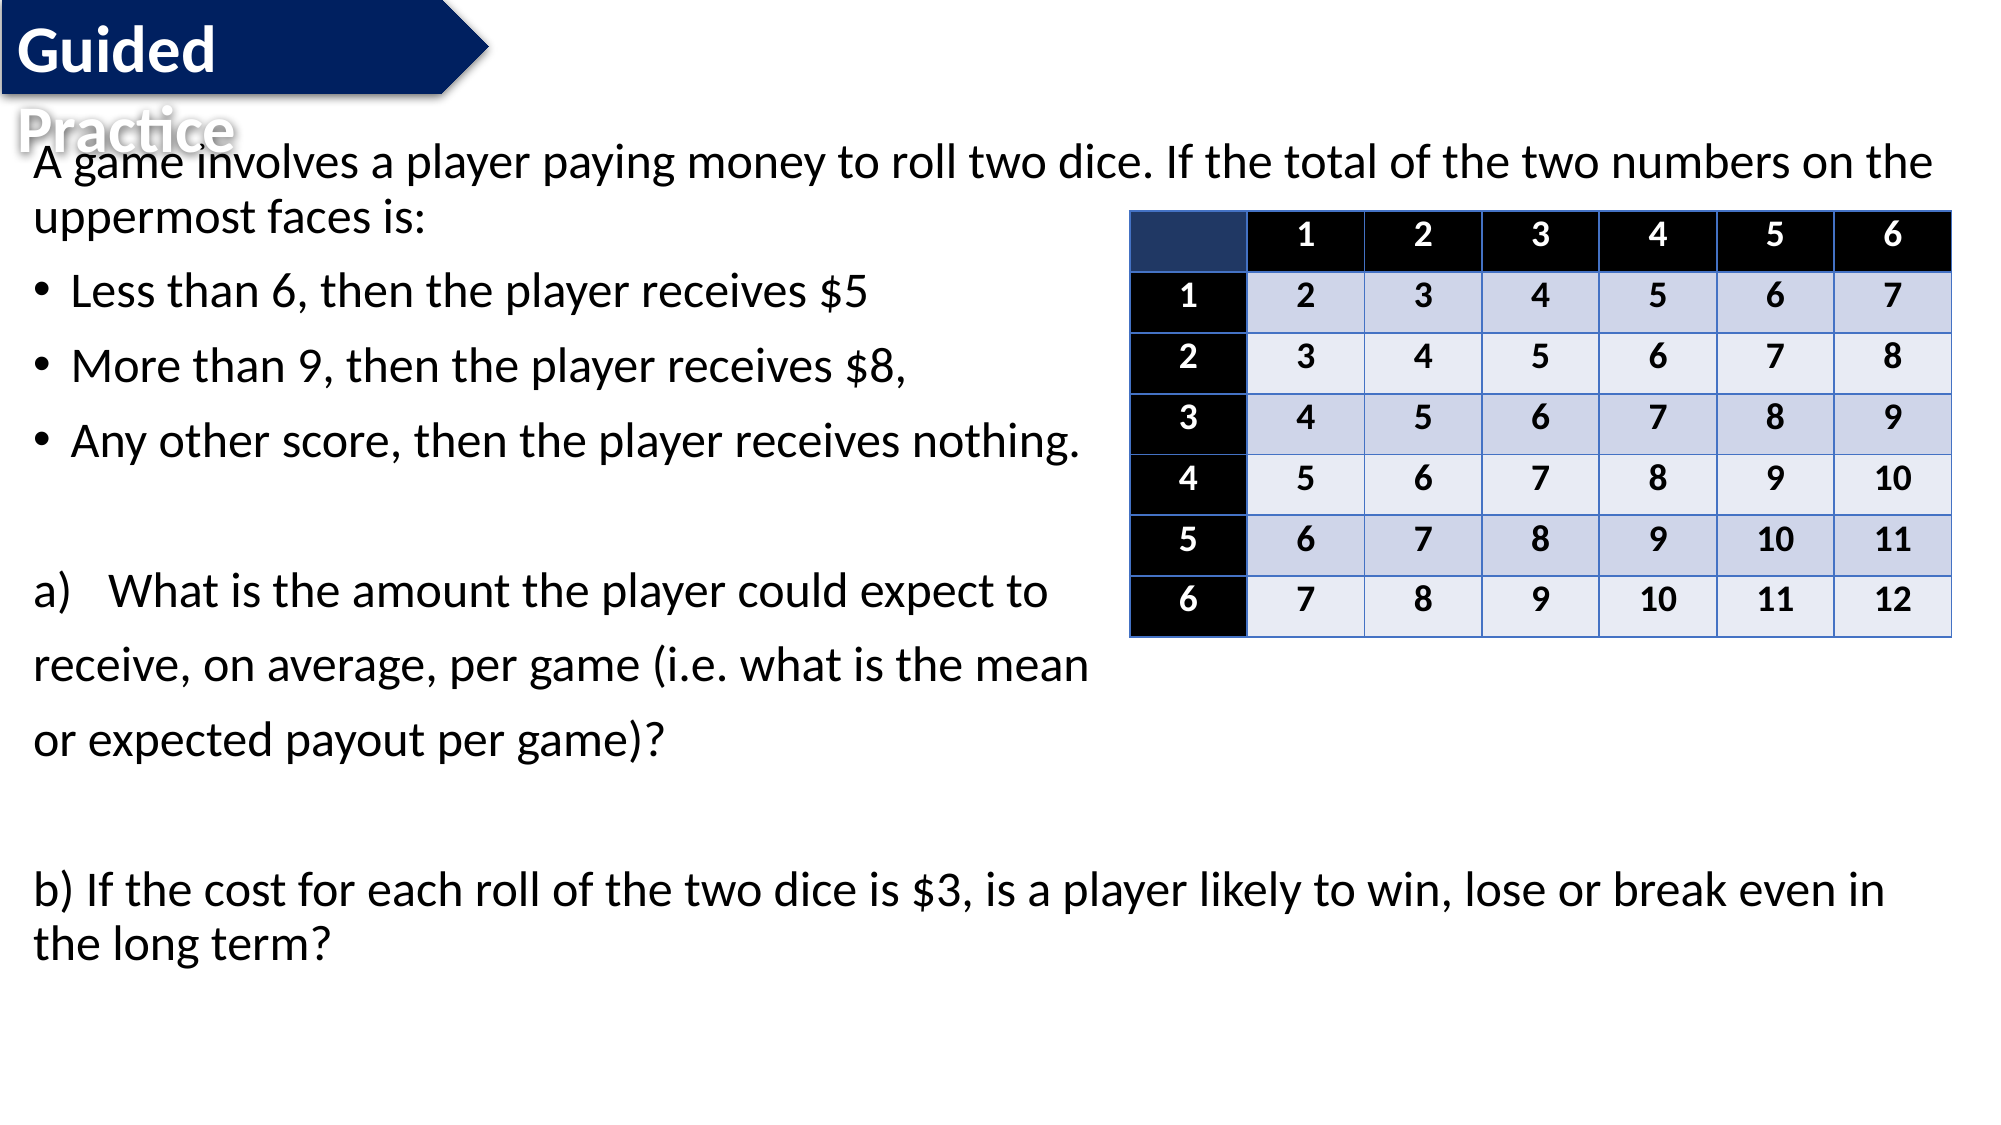

Guided Practice
A game involves a player paying money to roll two dice. If the total of the two numbers on the uppermost faces is:
Less than 6, then the player receives $5
More than 9, then the player receives $8,
Any other score, then the player receives nothing.

What is the amount the player could expect to
receive, on average, per game (i.e. what is the mean
or expected payout per game)?

b) If the cost for each roll of the two dice is $3, is a player likely to win, lose or break even in the long term?
|  | 1 | 2 | 3 | 4 | 5 | 6 |
| --- | --- | --- | --- | --- | --- | --- |
| 1 | 2 | 3 | 4 | 5 | 6 | 7 |
| 2 | 3 | 4 | 5 | 6 | 7 | 8 |
| 3 | 4 | 5 | 6 | 7 | 8 | 9 |
| 4 | 5 | 6 | 7 | 8 | 9 | 10 |
| 5 | 6 | 7 | 8 | 9 | 10 | 11 |
| 6 | 7 | 8 | 9 | 10 | 11 | 12 |